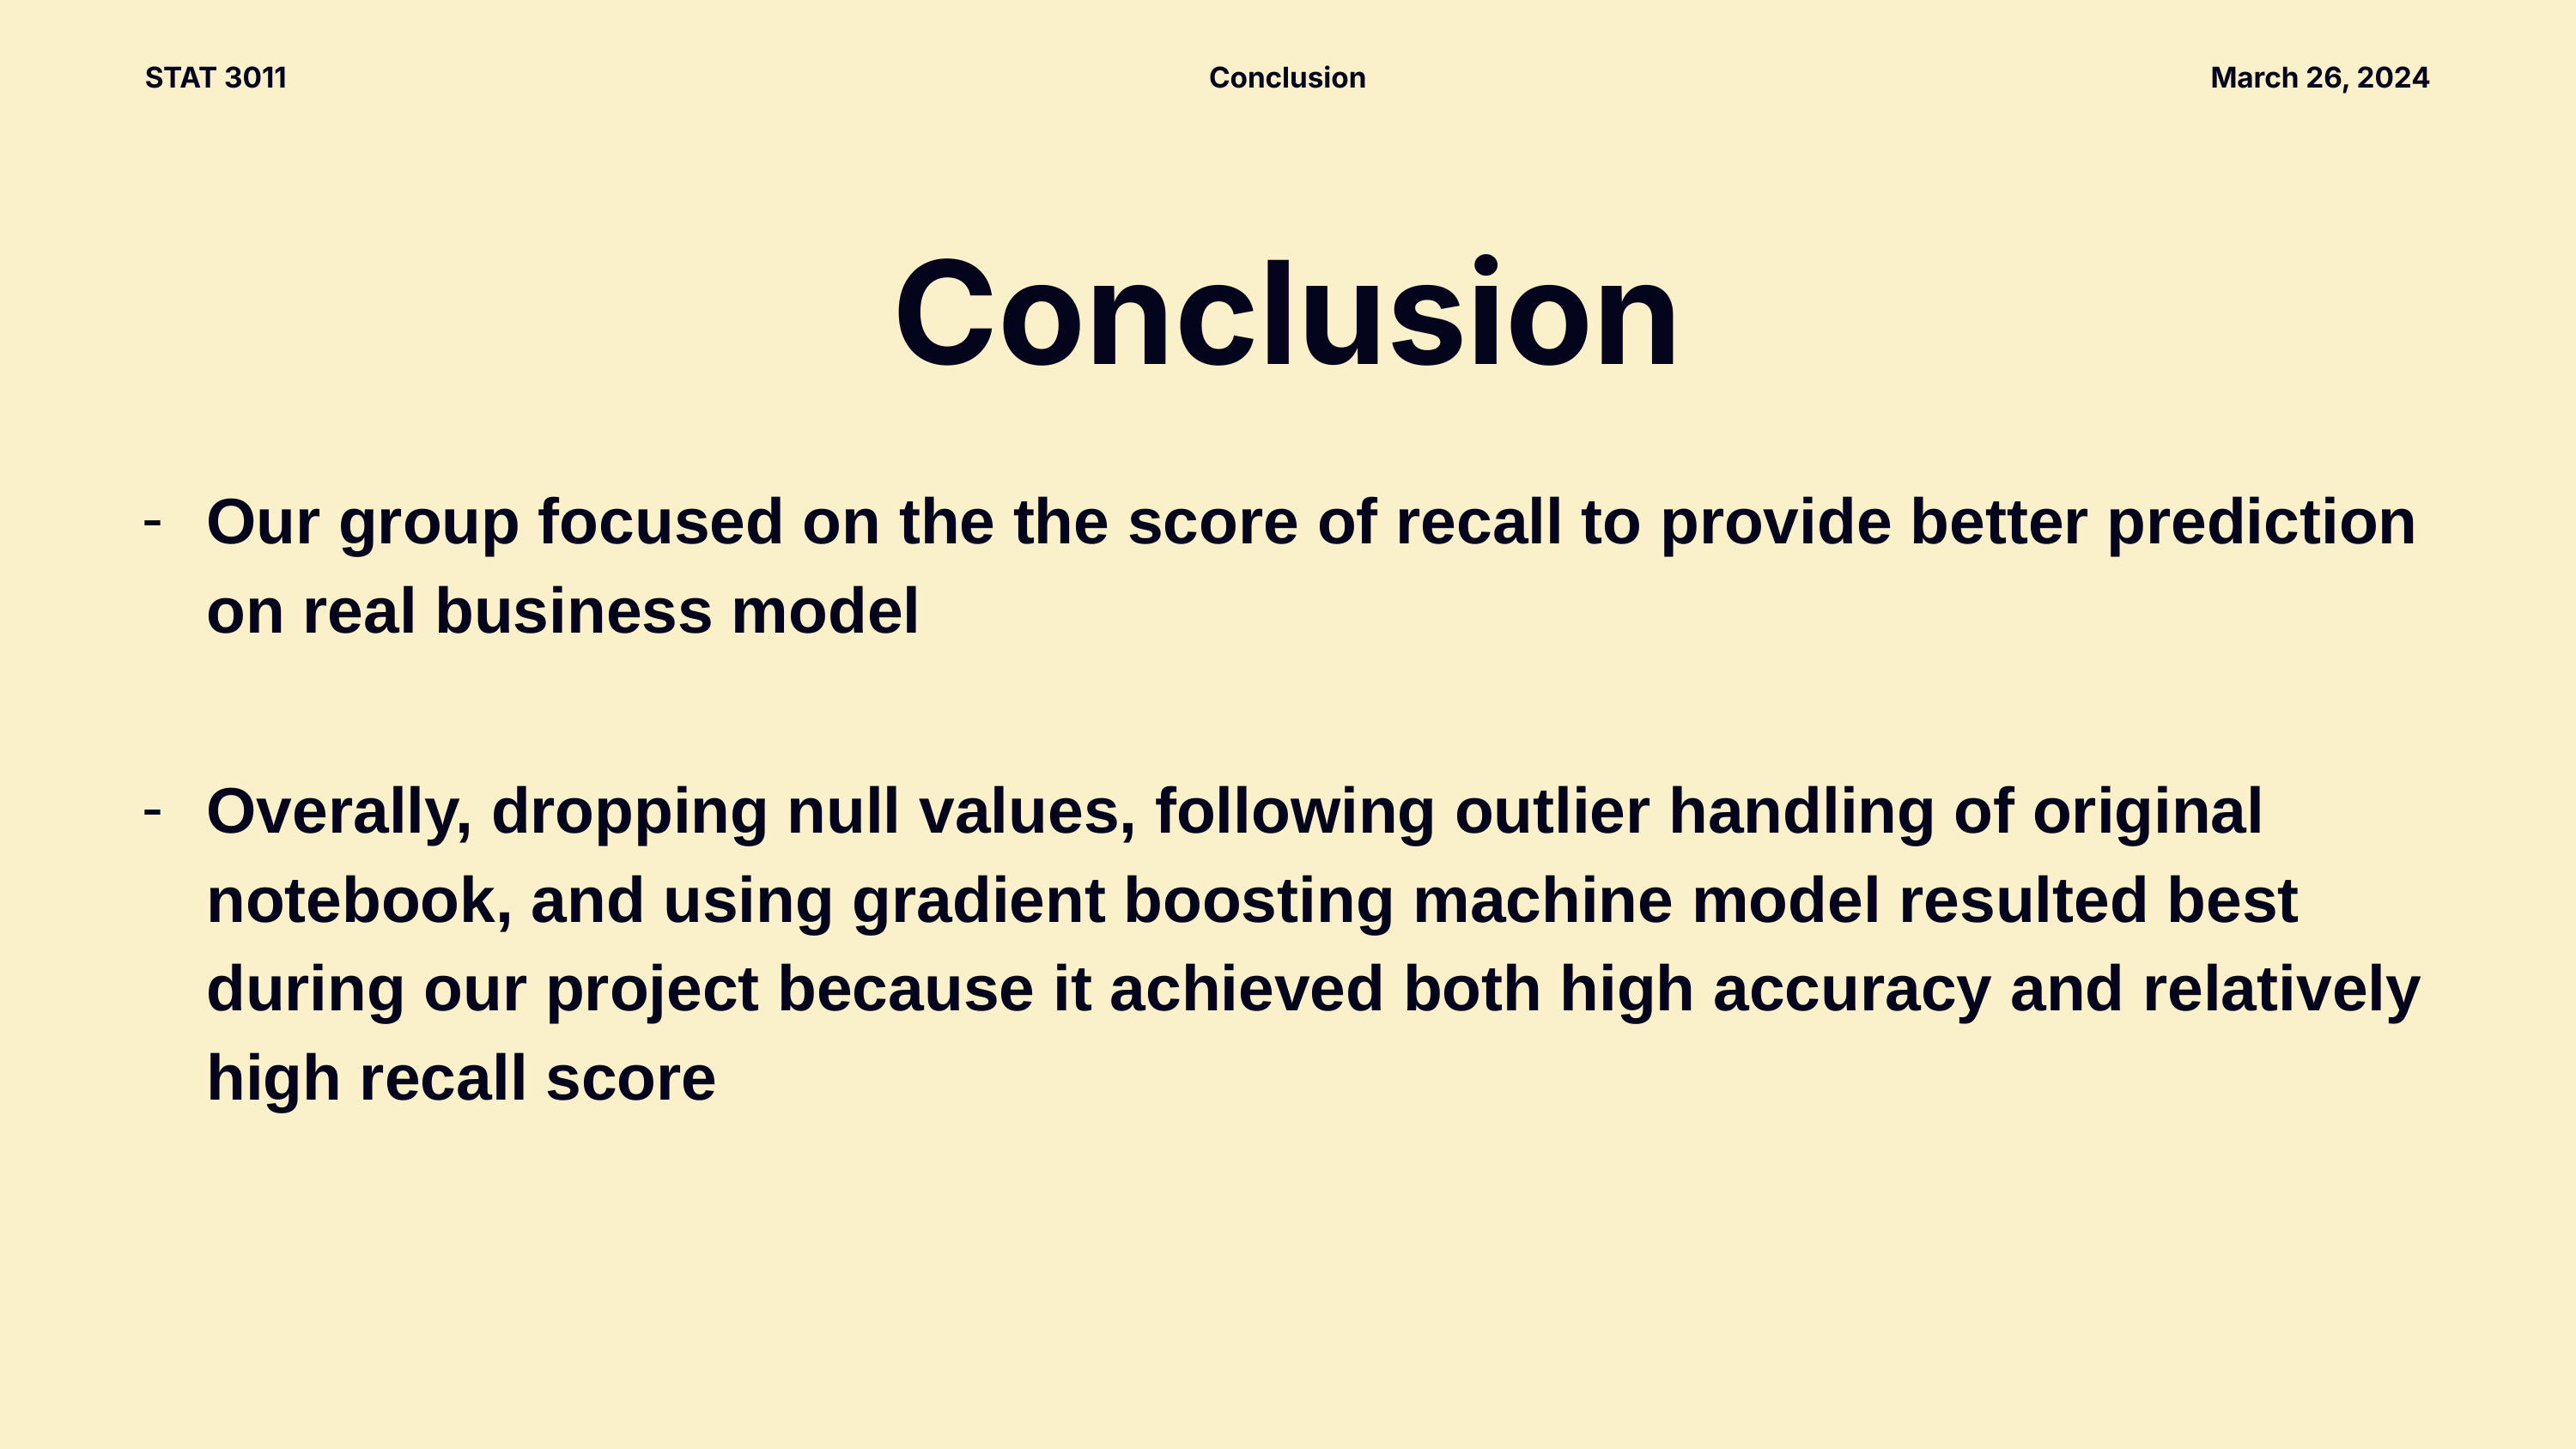

STAT 3011
Conclusion
March 26, 2024
Conclusion
Our group focused on the the score of recall to provide better prediction on real business model

Overally, dropping null values, following outlier handling of original notebook, and using gradient boosting machine model resulted best during our project because it achieved both high accuracy and relatively high recall score